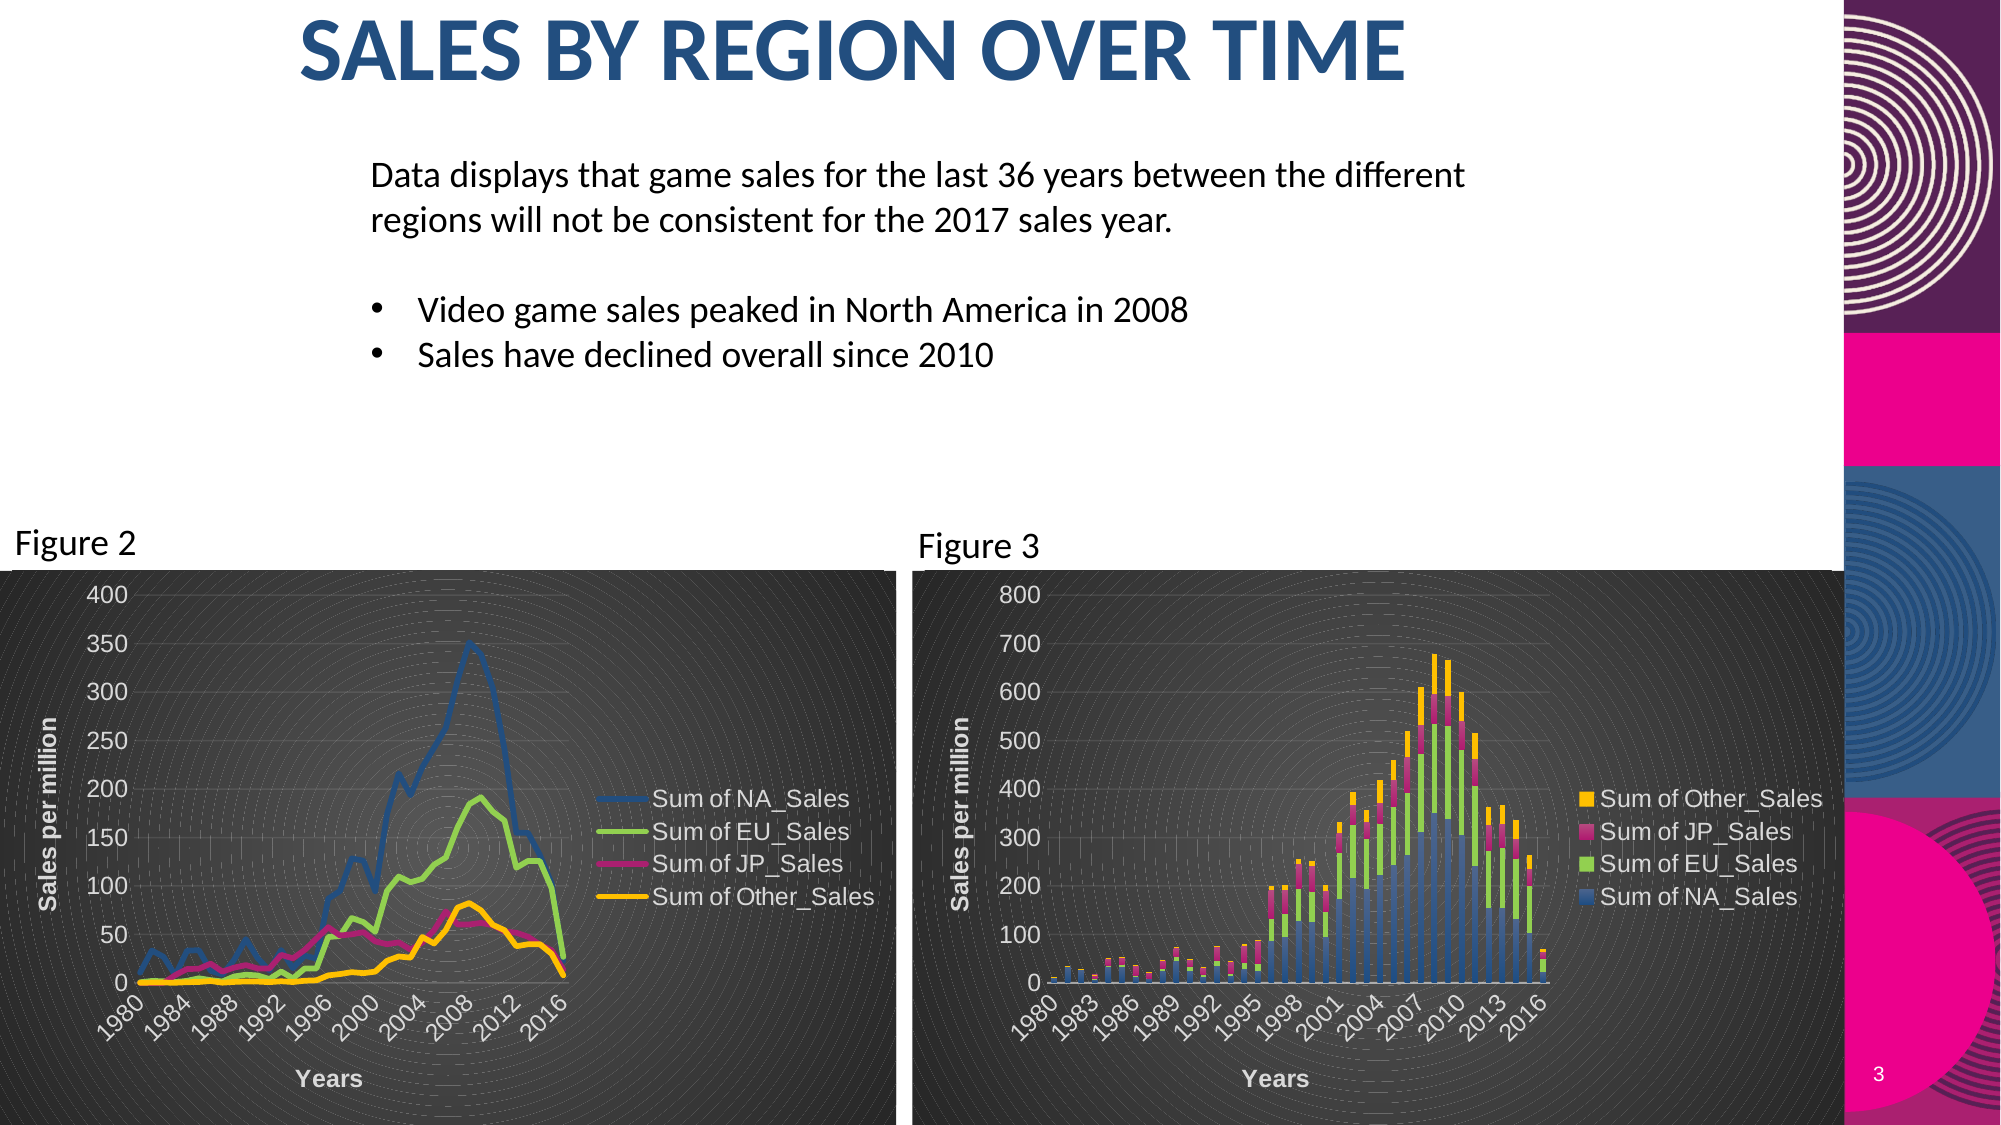

# Sales by Region over time
Data displays that game sales for the last 36 years between the different regions will not be consistent for the 2017 sales year.

Video game sales peaked in North America in 2008
Sales have declined overall since 2010

Figure 2
Figure 3

### Chart

| Category | Sum of NA_Sales | Sum of EU_Sales | Sum of JP_Sales | Sum of Other_Sales |
|---|---|---|---|---|
| 1980 | 10.590000000000003 | 0.6700000000000002 | 0.0 | 0.11999999999999998 |
| 1981 | 33.4 | 1.9600000000000006 | 0.0 | 0.3200000000000001 |
| 1982 | 26.920000000000005 | 1.6500000000000008 | 0.0 | 0.31000000000000016 |
| 1983 | 7.76 | 0.8000000000000002 | 8.1 | 0.13999999999999999 |
| 1984 | 33.28000000000001 | 2.1 | 14.269999999999998 | 0.7000000000000002 |
| 1985 | 33.73 | 4.739999999999999 | 14.56 | 0.9200000000000002 |
| 1986 | 12.5 | 2.8400000000000007 | 19.81 | 1.9300000000000002 |
| 1987 | 8.459999999999999 | 1.4100000000000001 | 11.63 | 0.2 |
| 1988 | 23.869999999999997 | 6.59 | 15.759999999999998 | 0.99 |
| 1989 | 45.14999999999999 | 8.440000000000001 | 18.360000000000003 | 1.5000000000000002 |
| 1990 | 25.460000000000004 | 7.63 | 14.88 | 1.4000000000000004 |
| 1991 | 12.760000000000002 | 3.9499999999999993 | 14.780000000000003 | 0.7400000000000001 |
| 1992 | 33.87 | 11.709999999999999 | 28.91 | 1.6500000000000004 |
| 1993 | 15.12 | 4.6499999999999995 | 25.330000000000005 | 0.8900000000000001 |
| 1994 | 28.150000000000002 | 14.879999999999997 | 33.989999999999995 | 2.2000000000000006 |
| 1995 | 24.82000000000001 | 14.89999999999998 | 45.74999999999999 | 2.639999999999995 |
| 1996 | 86.76000000000002 | 47.259999999999984 | 57.43999999999998 | 7.68999999999998 |
| 1997 | 94.75000000000003 | 48.319999999999965 | 48.87 | 9.129999999999976 |
| 1998 | 128.3600000000001 | 66.90000000000008 | 50.039999999999985 | 11.029999999999955 |
| 1999 | 126.06000000000003 | 62.67000000000001 | 52.33999999999999 | 10.049999999999953 |
| 2000 | 94.49 | 52.75000000000002 | 42.77000000000003 | 11.61999999999996 |
| 2001 | 173.98000000000025 | 94.88999999999986 | 39.86000000000003 | 22.760000000000048 |
| 2002 | 216.18999999999994 | 109.74000000000017 | 41.76 | 27.280000000000125 |
| 2003 | 193.59000000000066 | 103.81000000000014 | 34.20000000000002 | 26.010000000000115 |
| 2004 | 222.5900000000005 | 107.32000000000015 | 41.64999999999999 | 47.289999999999964 |
| 2005 | 242.61000000000033 | 121.94000000000025 | 54.28 | 40.58 |
| 2006 | 263.1199999999999 | 129.24000000000032 | 73.73000000000005 | 54.42999999999997 |
| 2007 | 312.0500000000002 | 160.49999999999994 | 60.290000000000134 | 77.60000000000022 |
| 2008 | 351.43999999999966 | 184.39999999999992 | 60.260000000000026 | 82.39000000000038 |
| 2009 | 338.84999999999934 | 191.58999999999986 | 61.89000000000001 | 74.77000000000012 |
| 2010 | 304.2400000000003 | 176.72999999999996 | 59.490000000000144 | 59.89999999999995 |
| 2011 | 241.0600000000004 | 167.44000000000037 | 53.04000000000006 | 54.389999999999866 |
| 2012 | 154.96000000000012 | 118.78000000000003 | 51.7400000000001 | 37.82000000000004 |
| 2013 | 154.76999999999995 | 125.80000000000001 | 47.59000000000004 | 39.820000000000014 |
| 2014 | 131.97 | 125.64999999999999 | 39.46000000000004 | 40.019999999999996 |
| 2015 | 102.82000000000001 | 97.70999999999998 | 33.72000000000004 | 30.01000000000007 |
| 2016 | 22.66000000000003 | 26.76000000000001 | 13.699999999999974 | 7.7499999999999885 |

### Chart

| Category | Sum of NA_Sales | Sum of EU_Sales | Sum of JP_Sales | Sum of Other_Sales |
|---|---|---|---|---|
| 1980 | 10.590000000000003 | 0.6700000000000002 | 0.0 | 0.11999999999999998 |
| 1981 | 33.4 | 1.9600000000000006 | 0.0 | 0.3200000000000001 |
| 1982 | 26.920000000000005 | 1.6500000000000008 | 0.0 | 0.31000000000000016 |
| 1983 | 7.76 | 0.8000000000000002 | 8.1 | 0.13999999999999999 |
| 1984 | 33.28000000000001 | 2.1 | 14.269999999999998 | 0.7000000000000002 |
| 1985 | 33.73 | 4.739999999999999 | 14.56 | 0.9200000000000002 |
| 1986 | 12.5 | 2.8400000000000007 | 19.81 | 1.9300000000000002 |
| 1987 | 8.459999999999999 | 1.4100000000000001 | 11.63 | 0.2 |
| 1988 | 23.869999999999997 | 6.59 | 15.759999999999998 | 0.99 |
| 1989 | 45.14999999999999 | 8.440000000000001 | 18.360000000000003 | 1.5000000000000002 |
| 1990 | 25.460000000000004 | 7.63 | 14.88 | 1.4000000000000004 |
| 1991 | 12.760000000000002 | 3.9499999999999993 | 14.780000000000003 | 0.7400000000000001 |
| 1992 | 33.87 | 11.709999999999999 | 28.91 | 1.6500000000000004 |
| 1993 | 15.12 | 4.6499999999999995 | 25.330000000000005 | 0.8900000000000001 |
| 1994 | 28.150000000000002 | 14.879999999999997 | 33.989999999999995 | 2.2000000000000006 |
| 1995 | 24.82000000000001 | 14.89999999999998 | 45.74999999999999 | 2.639999999999995 |
| 1996 | 86.76000000000002 | 47.259999999999984 | 57.43999999999998 | 7.68999999999998 |
| 1997 | 94.75000000000003 | 48.319999999999965 | 48.87 | 9.129999999999976 |
| 1998 | 128.3600000000001 | 66.90000000000008 | 50.039999999999985 | 11.029999999999955 |
| 1999 | 126.06000000000003 | 62.67000000000001 | 52.33999999999999 | 10.049999999999953 |
| 2000 | 94.49 | 52.75000000000002 | 42.77000000000003 | 11.61999999999996 |
| 2001 | 173.98000000000025 | 94.88999999999986 | 39.86000000000003 | 22.760000000000048 |
| 2002 | 216.18999999999994 | 109.74000000000017 | 41.76 | 27.280000000000125 |
| 2003 | 193.59000000000066 | 103.81000000000014 | 34.20000000000002 | 26.010000000000115 |
| 2004 | 222.5900000000005 | 107.32000000000015 | 41.64999999999999 | 47.289999999999964 |
| 2005 | 242.61000000000033 | 121.94000000000025 | 54.28 | 40.58 |
| 2006 | 263.1199999999999 | 129.24000000000032 | 73.73000000000005 | 54.42999999999997 |
| 2007 | 312.0500000000002 | 160.49999999999994 | 60.290000000000134 | 77.60000000000022 |
| 2008 | 351.43999999999966 | 184.39999999999992 | 60.260000000000026 | 82.39000000000038 |
| 2009 | 338.84999999999934 | 191.58999999999986 | 61.89000000000001 | 74.77000000000012 |
| 2010 | 304.2400000000003 | 176.72999999999996 | 59.490000000000144 | 59.89999999999995 |
| 2011 | 241.0600000000004 | 167.44000000000037 | 53.04000000000006 | 54.389999999999866 |
| 2012 | 154.96000000000012 | 118.78000000000003 | 51.7400000000001 | 37.82000000000004 |
| 2013 | 154.76999999999995 | 125.80000000000001 | 47.59000000000004 | 39.820000000000014 |
| 2014 | 131.97 | 125.64999999999999 | 39.46000000000004 | 40.019999999999996 |
| 2015 | 102.82000000000001 | 97.70999999999998 | 33.72000000000004 | 30.01000000000007 |
| 2016 | 22.66000000000003 | 26.76000000000001 | 13.699999999999974 | 7.7499999999999885 |
3